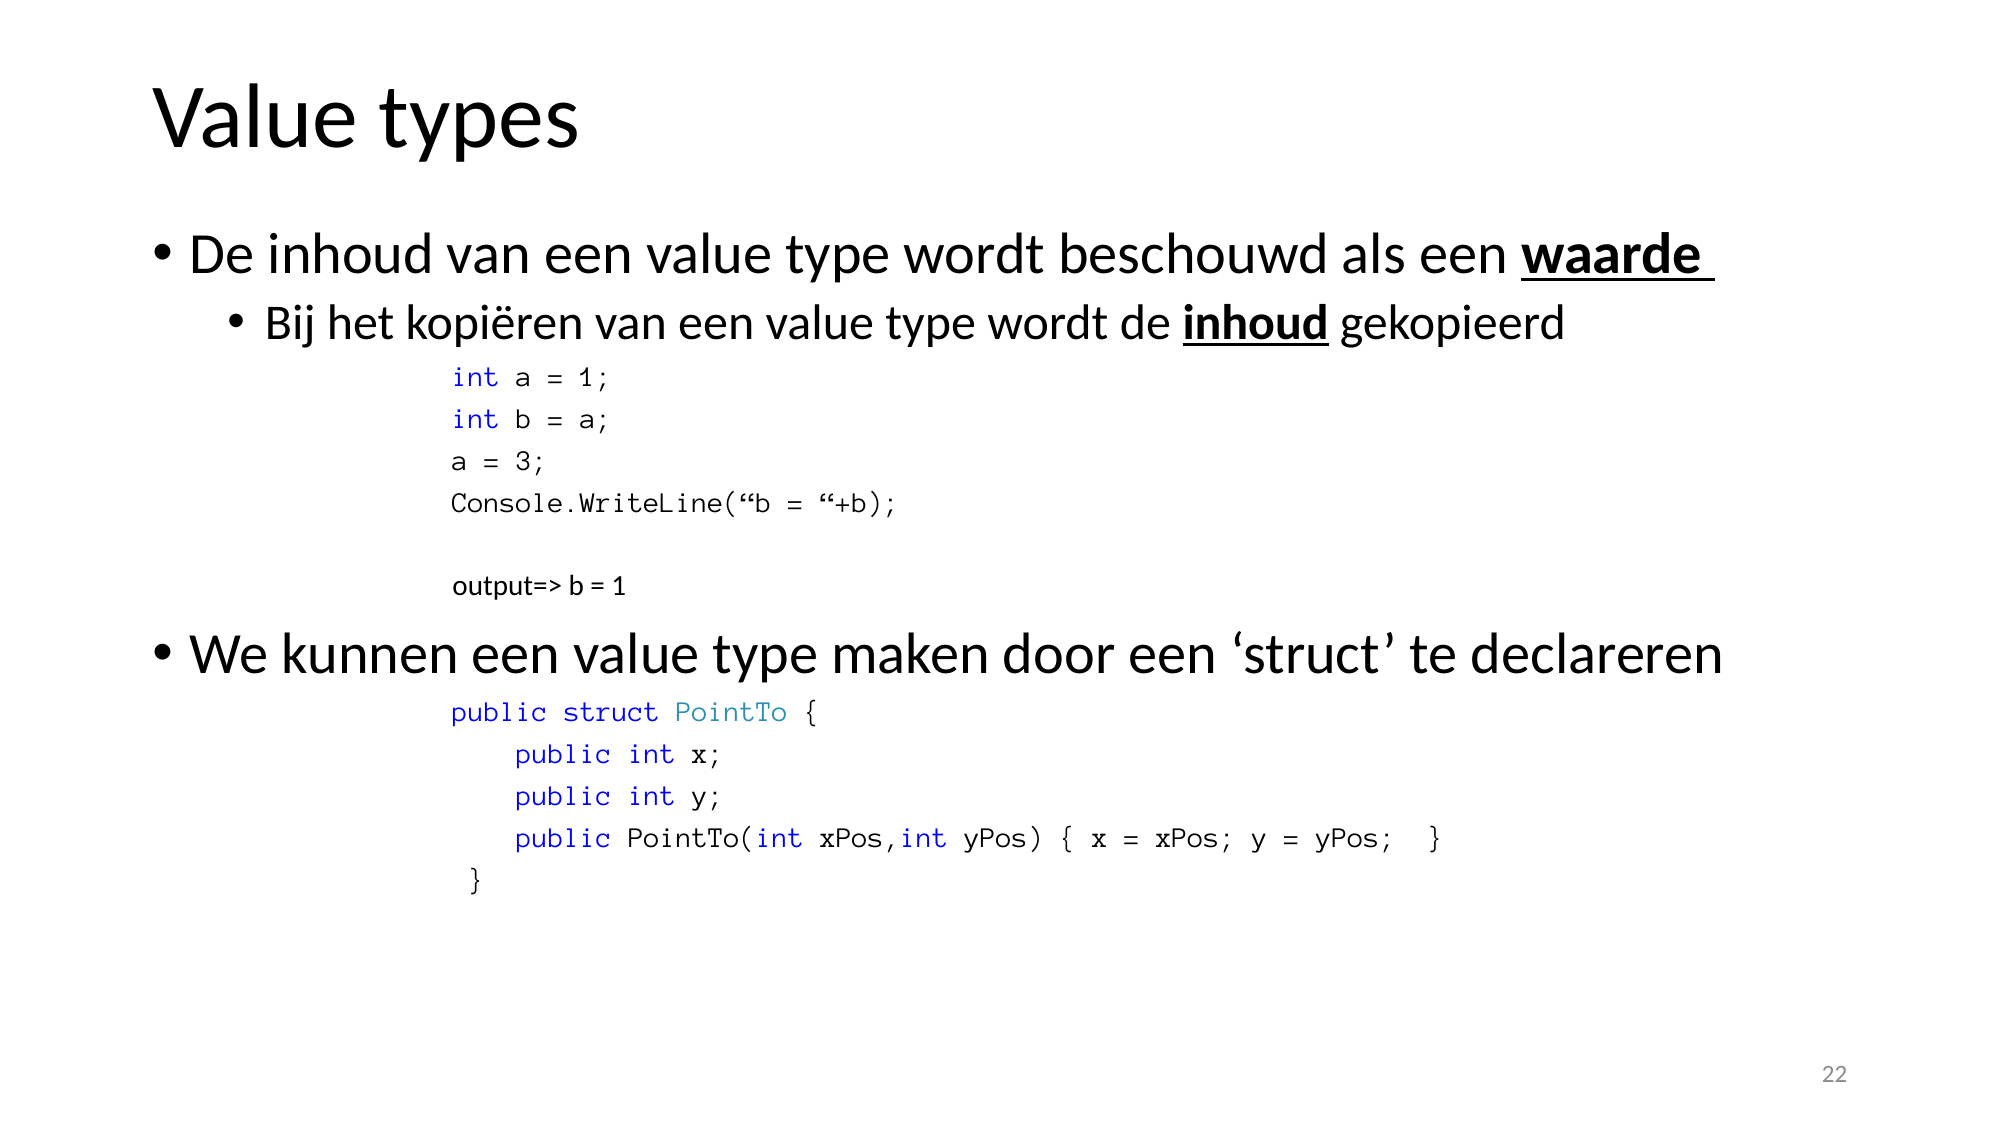

# Value types
De inhoud van een value type wordt beschouwd als een waarde
Bij het kopiëren van een value type wordt de inhoud gekopieerd
int a = 1;
int b = a;
a = 3;
Console.WriteLine(“b = “+b);

output=> b = 1
We kunnen een value type maken door een ‘struct’ te declareren
public struct PointTo {
    public int x;
    public int y;
    public PointTo(int xPos,int yPos) { x = xPos; y = yPos;  }
 }
22